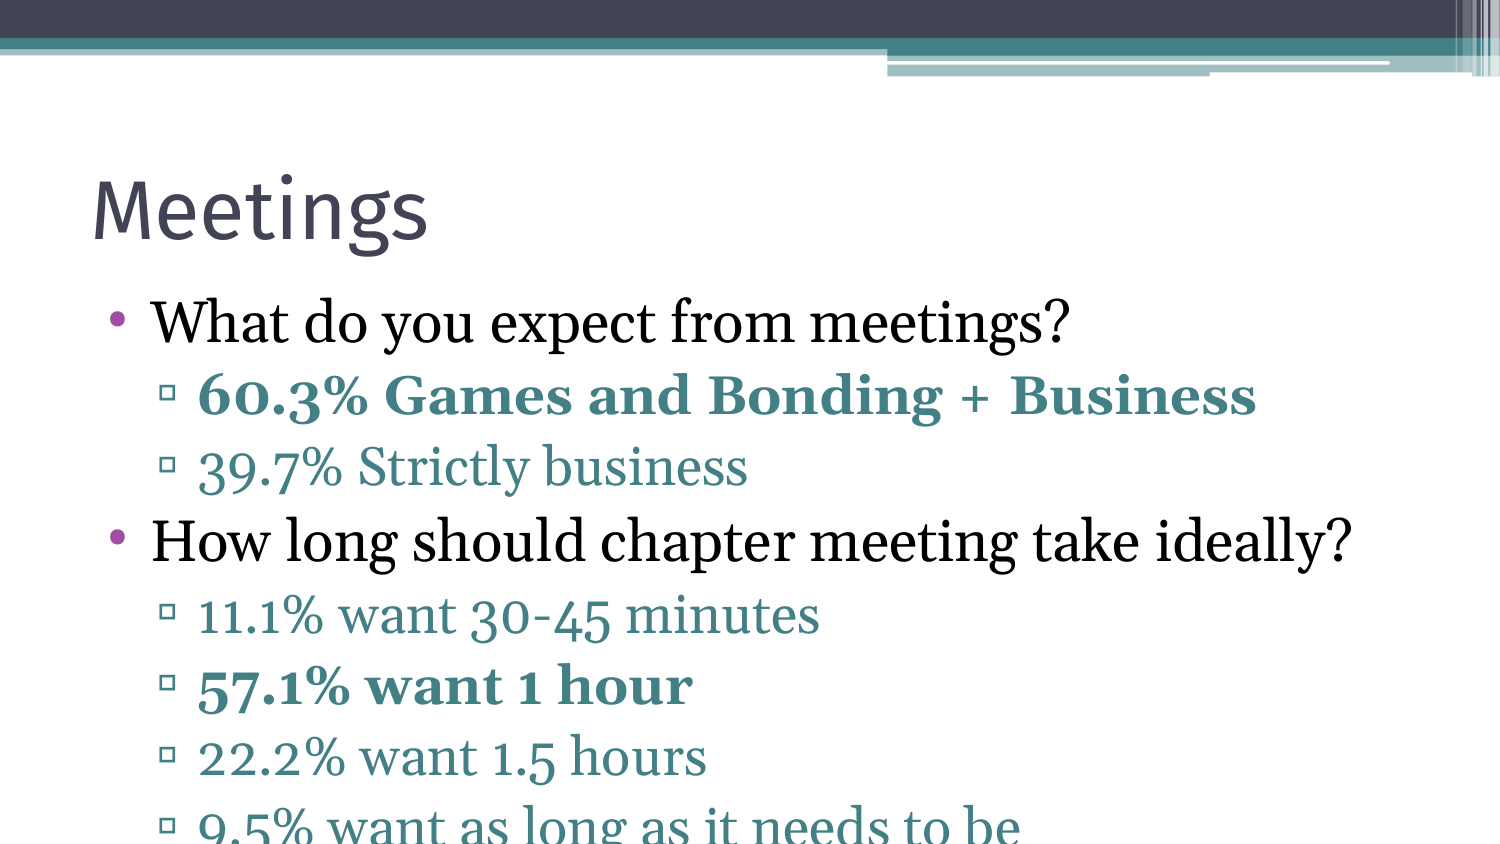

# Meetings
What do you expect from meetings?
60.3% Games and Bonding + Business
39.7% Strictly business
How long should chapter meeting take ideally?
11.1% want 30-45 minutes
57.1% want 1 hour
22.2% want 1.5 hours
9.5% want as long as it needs to be